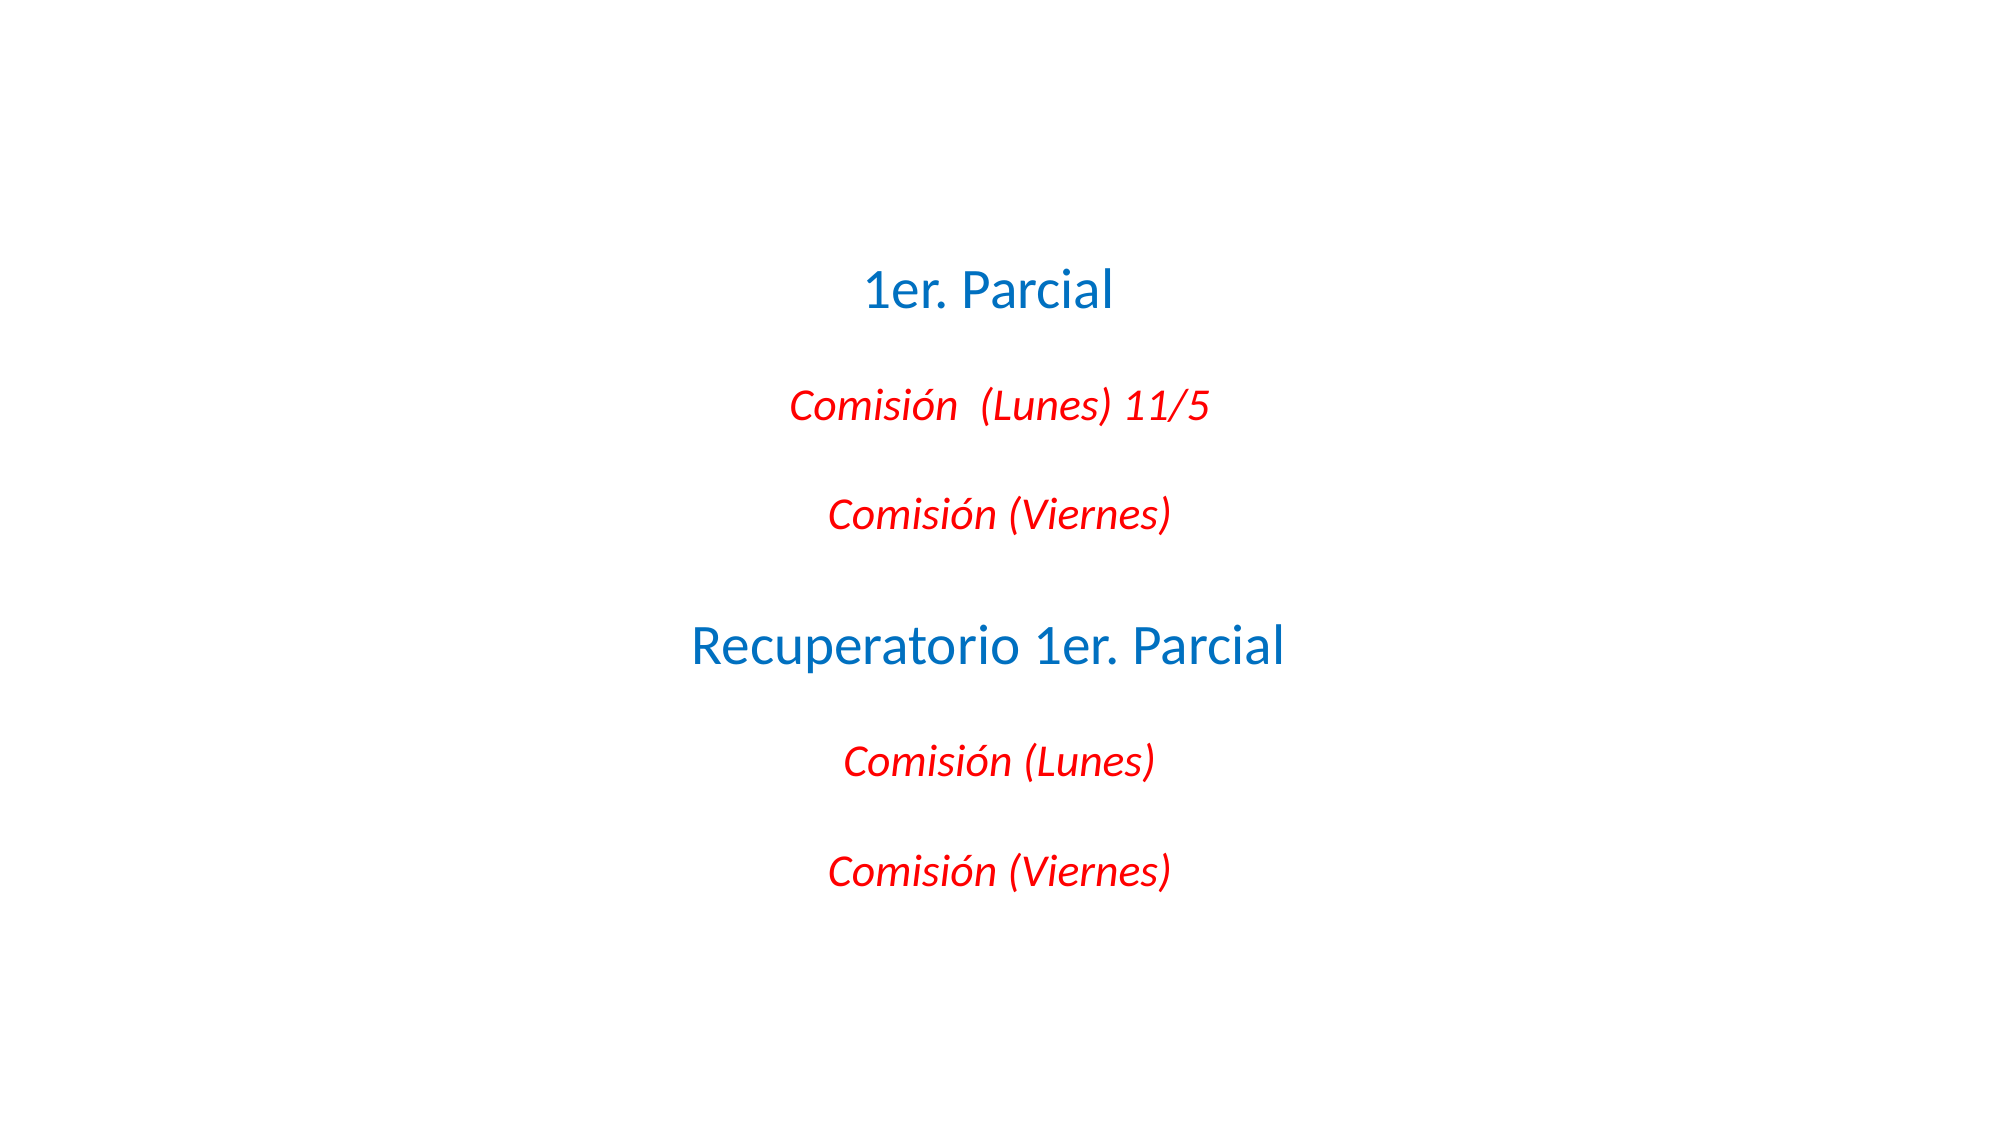

1er. Parcial

Comisión  (Lunes) 11/5

Comisión (Viernes)

Recuperatorio 1er. Parcial

Comisión (Lunes)

Comisión (Viernes)